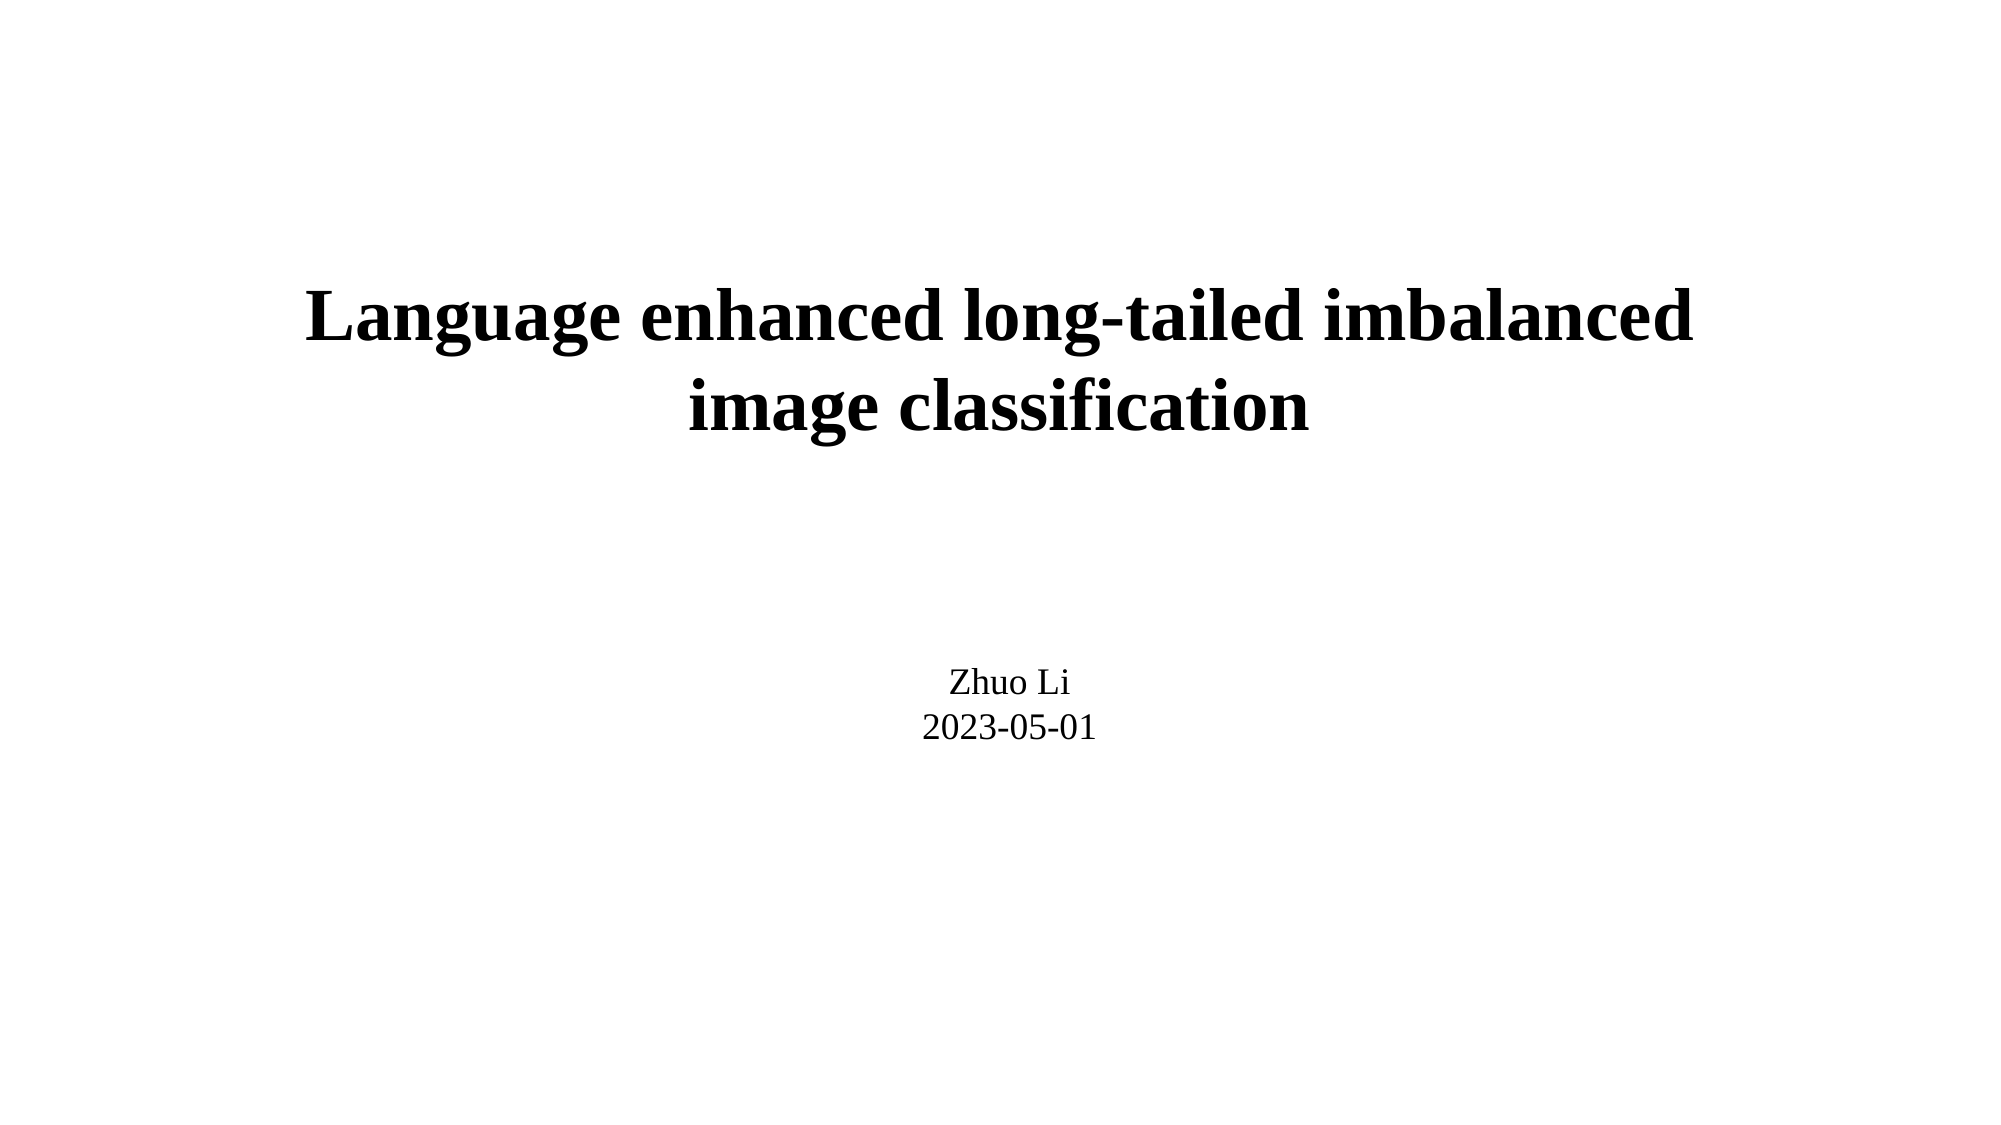

Language enhanced long-tailed imbalanced image classification
Zhuo Li
2023-05-01